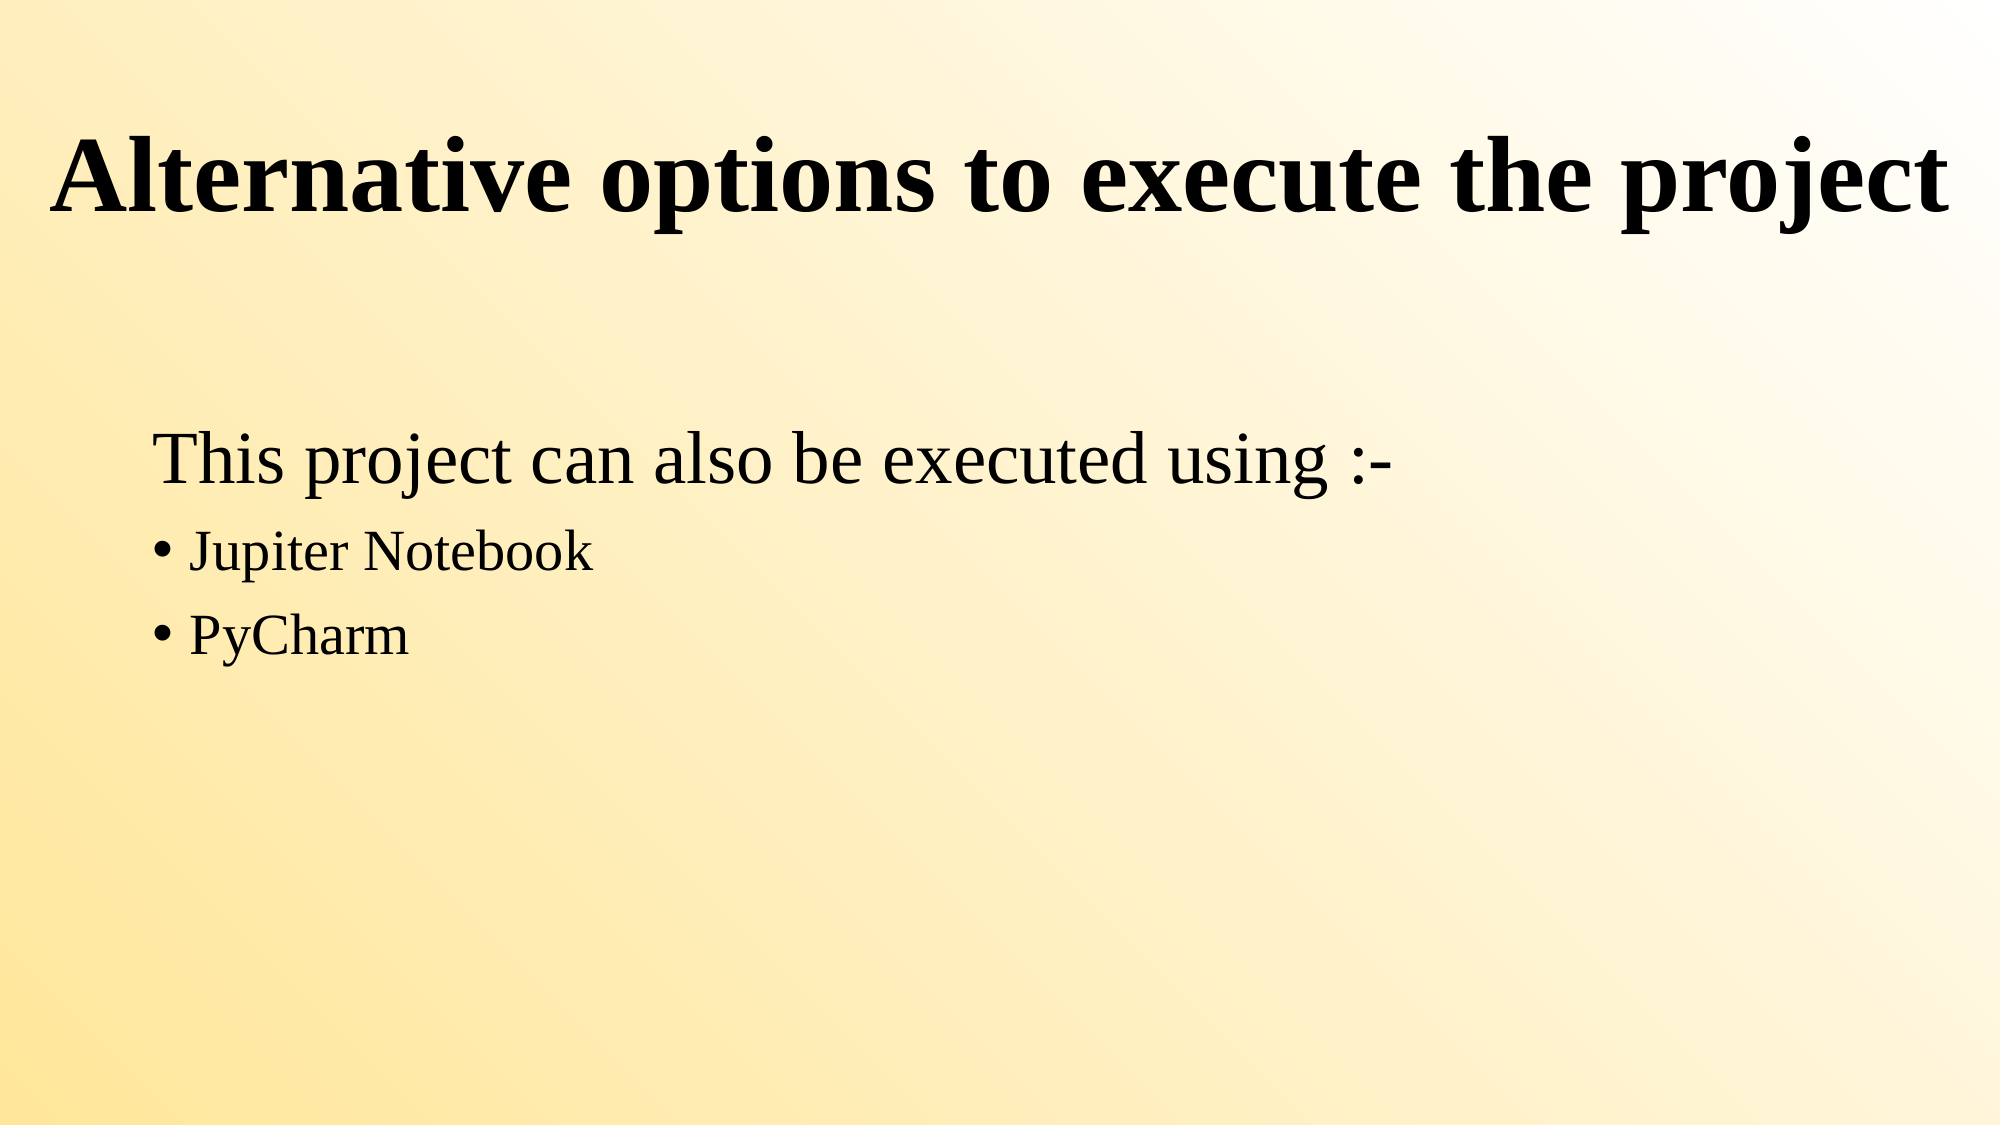

# Alternative options to execute the project
This project can also be executed using :-
Jupiter Notebook
PyCharm